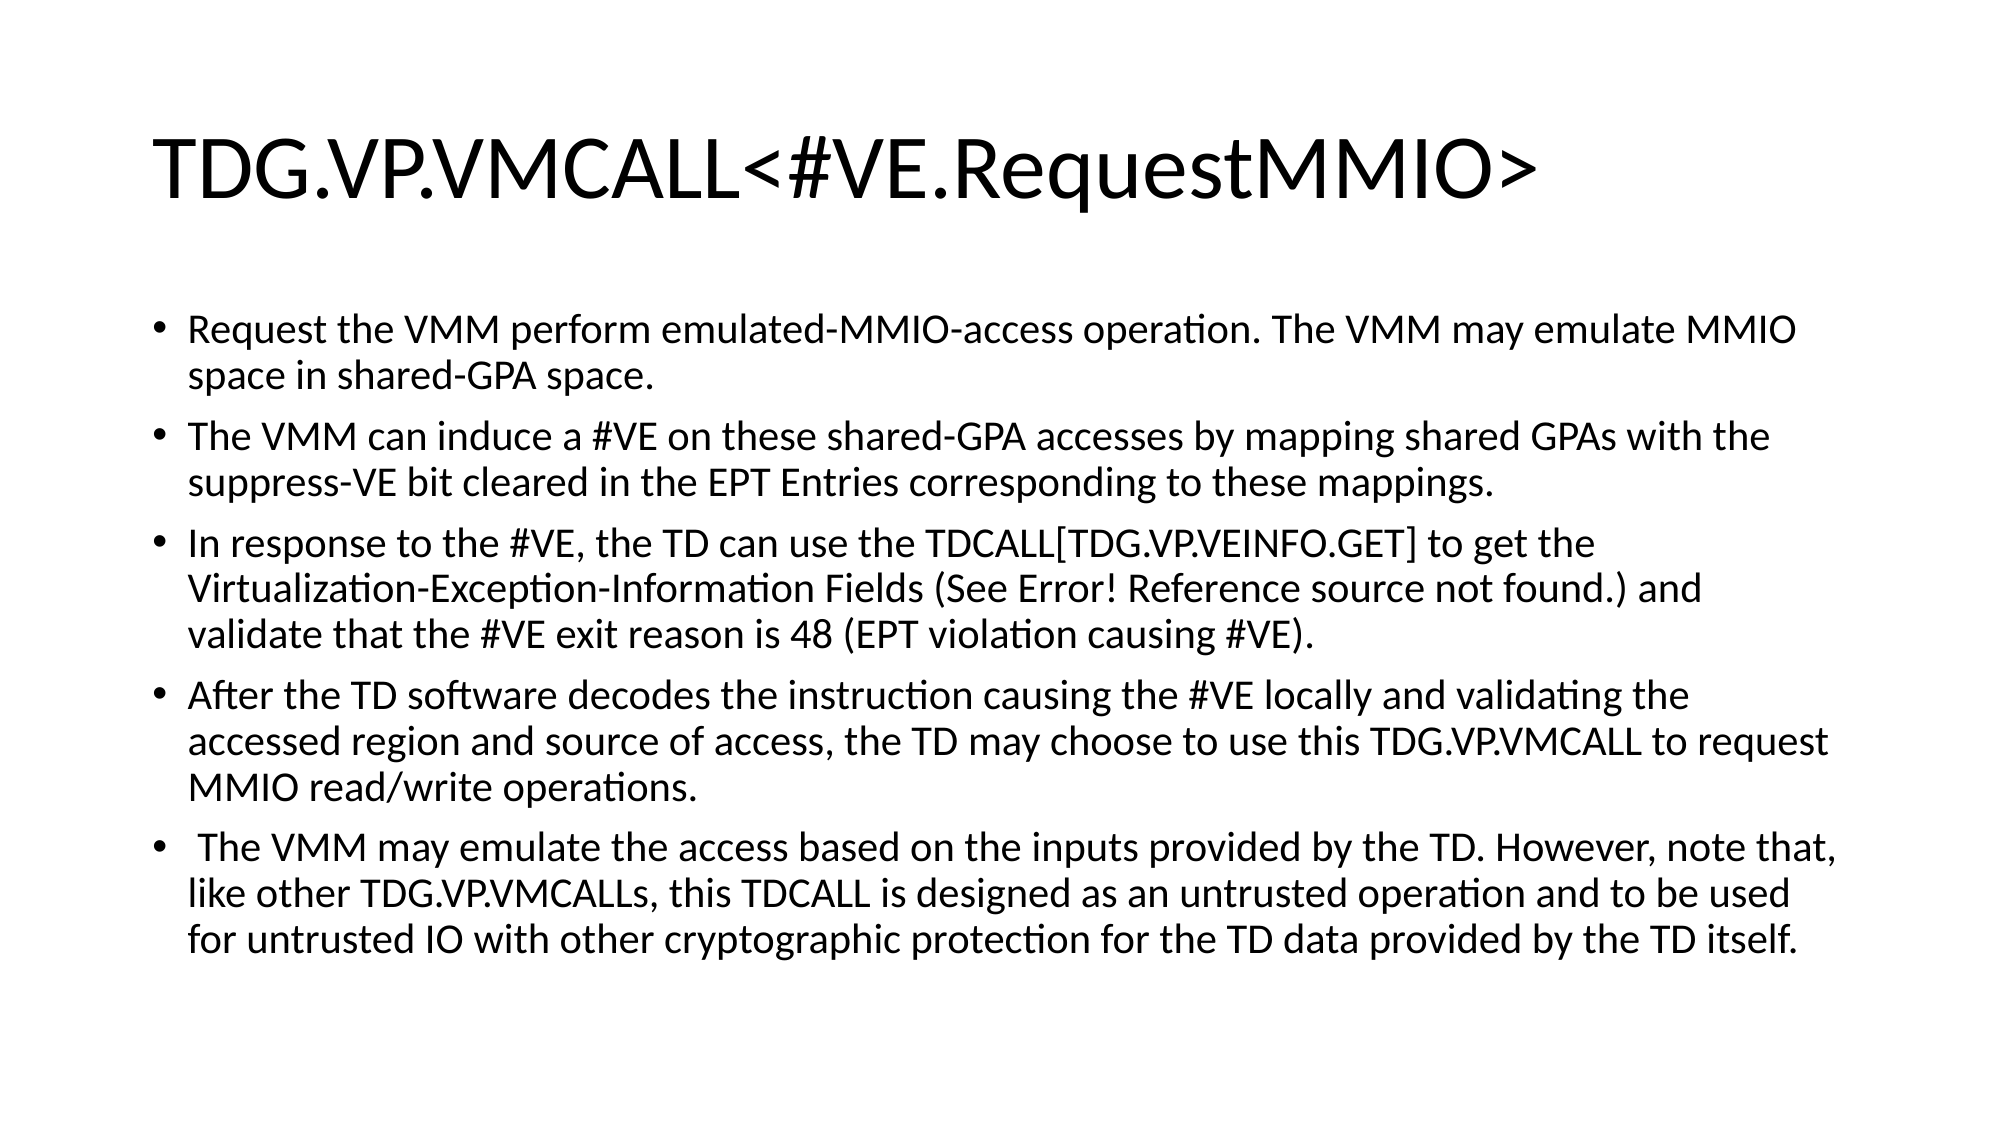

# ﻿TDG.VP.VMCALL<#VE.RequestMMIO>
Request the VMM perform emulated-MMIO-access operation. The VMM may emulate MMIO space in shared-GPA space.
The VMM can induce a #VE on these shared-GPA accesses by mapping shared GPAs with the suppress-VE bit cleared in the EPT Entries corresponding to these mappings.
In response to the #VE, the TD can use the TDCALL[TDG.VP.VEINFO.GET] to get the Virtualization-Exception-Information Fields (See Error! Reference source not found.) and validate that the #VE exit reason is 48 (EPT violation causing #VE).
After the TD software decodes the instruction causing the #VE locally and validating the accessed region and source of access, the TD may choose to use this TDG.VP.VMCALL to request MMIO read/write operations.
 The VMM may emulate the access based on the inputs provided by the TD. However, note that, like other TDG.VP.VMCALLs, this TDCALL is designed as an untrusted operation and to be used for untrusted IO with other cryptographic protection for the TD data provided by the TD itself.